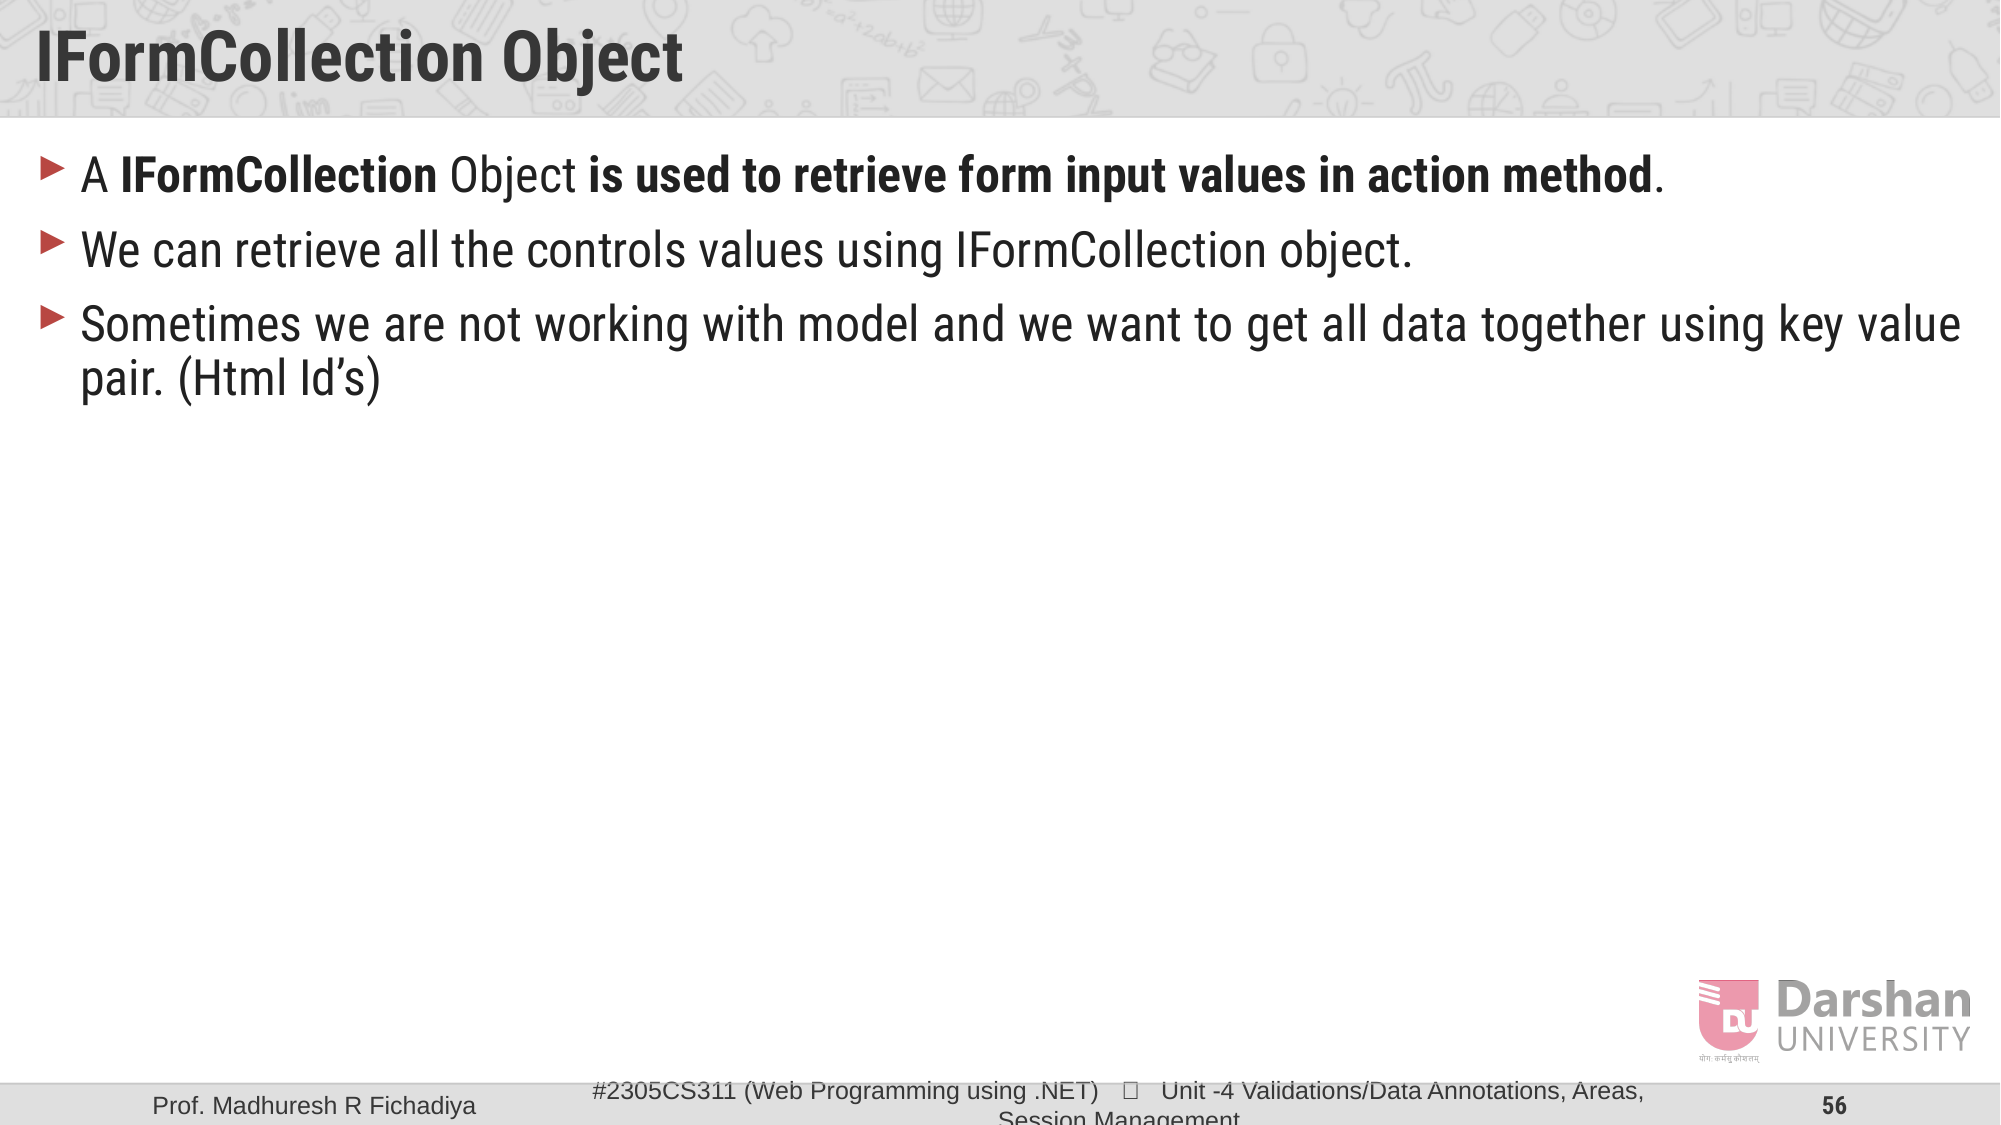

# IFormCollection Object
A IFormCollection Object is used to retrieve form input values in action method.
We can retrieve all the controls values using IFormCollection object.
Sometimes we are not working with model and we want to get all data together using key value pair. (Html Id’s)